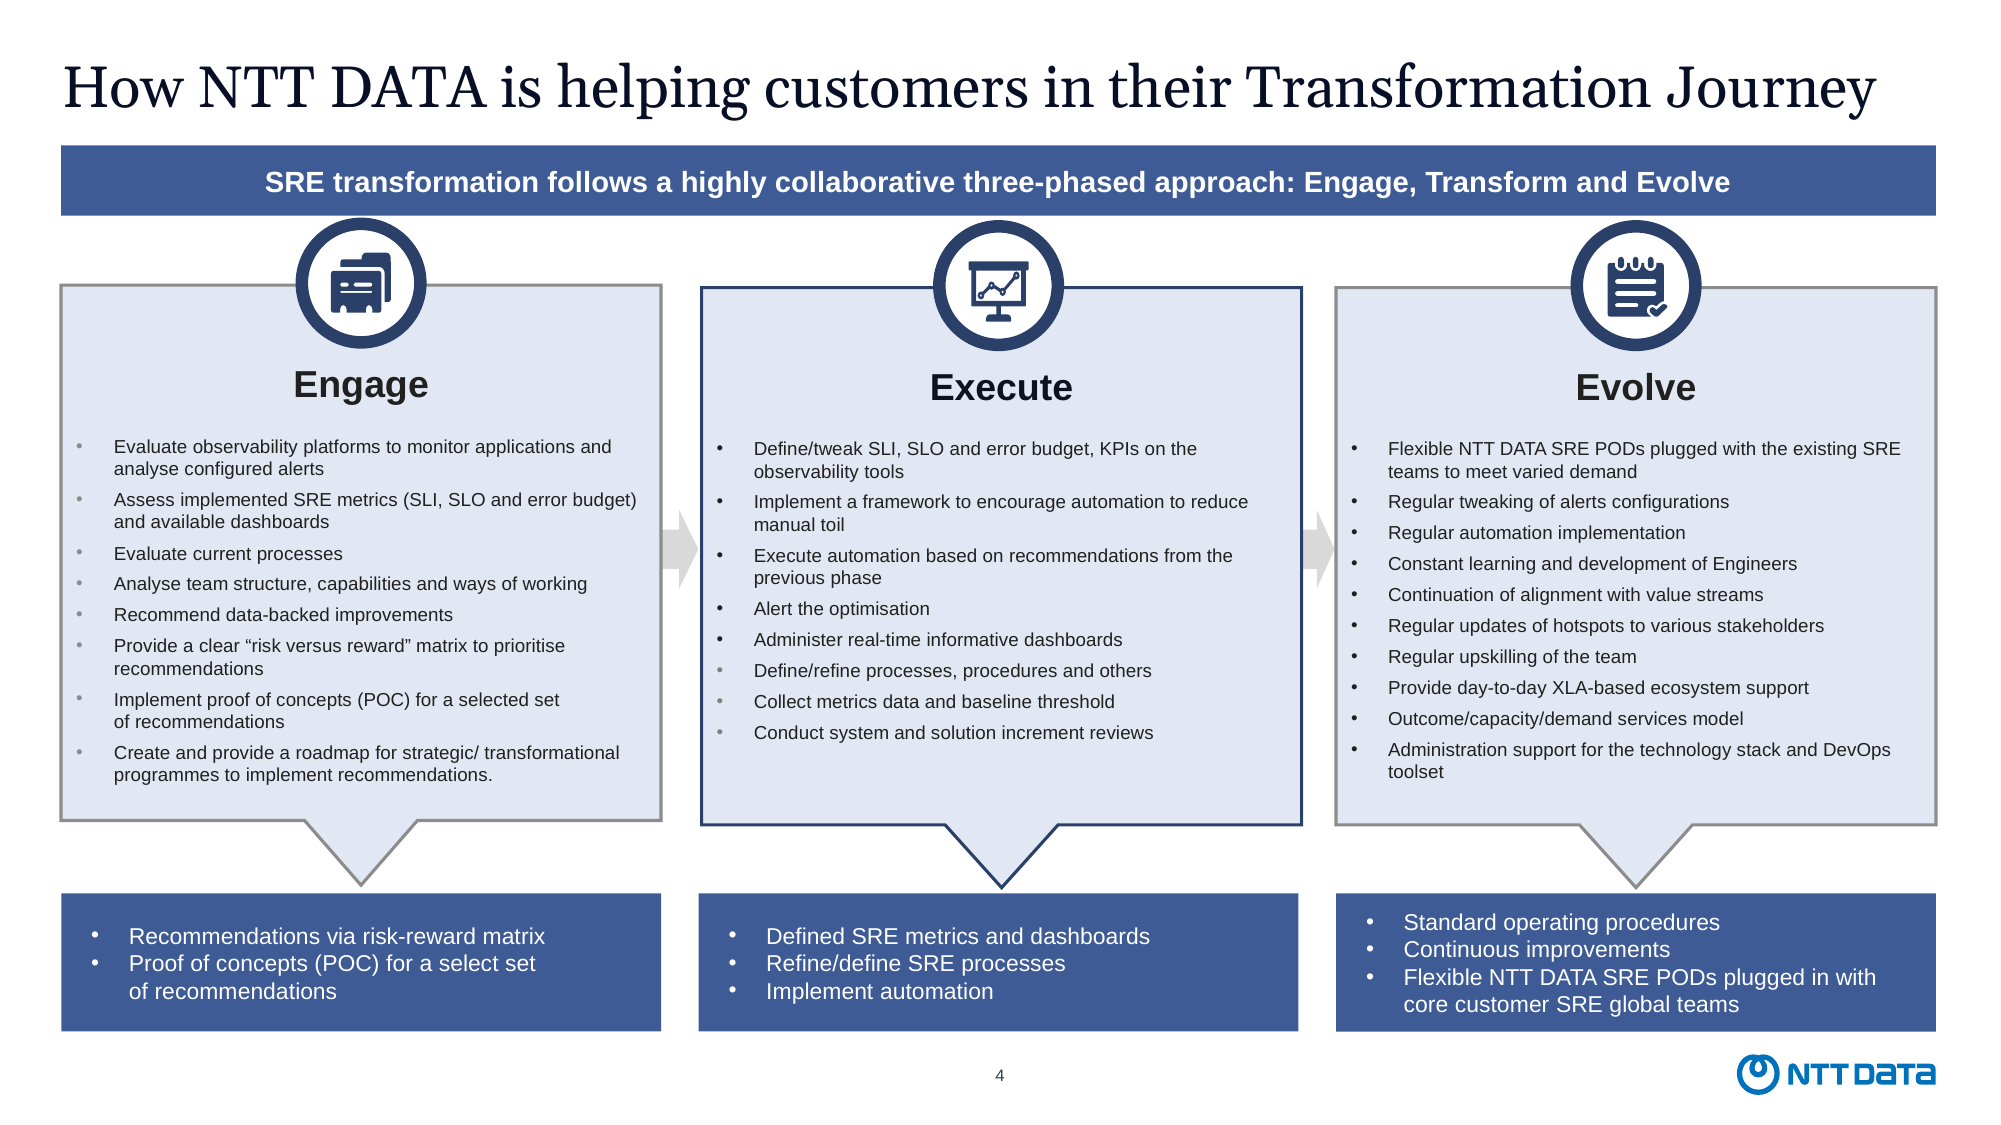

# How NTT DATA is helping customers in their Transformation Journey
SRE transformation follows a highly collaborative three-phased approach: Engage, Transform and Evolve

Engage
Evaluate observability platforms to monitor applications and analyse configured alerts
Assess implemented SRE metrics (SLI, SLO and error budget) and available dashboards
Evaluate current processes
Analyse team structure, capabilities and ways of working
Recommend data-backed improvements
Provide a clear “risk versus reward” matrix to prioritise recommendations
Implement proof of concepts (POC) for a selected set of recommendations
Create and provide a roadmap for strategic/ transformational programmes to implement recommendations.

Execute
Define/tweak SLI, SLO and error budget, KPIs on the observability tools
Implement a framework to encourage automation to reduce manual toil
Execute automation based on recommendations from the previous phase
Alert the optimisation
Administer real-time informative dashboards
Define/refine processes, procedures and others
Collect metrics data and baseline threshold
Conduct system and solution increment reviews
Evolve
Flexible NTT DATA SRE PODs plugged with the existing SRE teams to meet varied demand
Regular tweaking of alerts configurations
Regular automation implementation
Constant learning and development of Engineers
Continuation of alignment with value streams
Regular updates of hotspots to various stakeholders
Regular upskilling of the team
Provide day-to-day XLA-based ecosystem support
Outcome/capacity/demand services model ​
Administration support for the technology stack and DevOps toolset

Recommendations via risk-reward matrix
Proof of concepts (POC) for a select set of recommendations
Defined SRE metrics and dashboards
Refine/define SRE processes
Implement automation
Standard operating procedures
Continuous improvements
Flexible NTT DATA SRE PODs plugged in with core customer SRE global teams

4